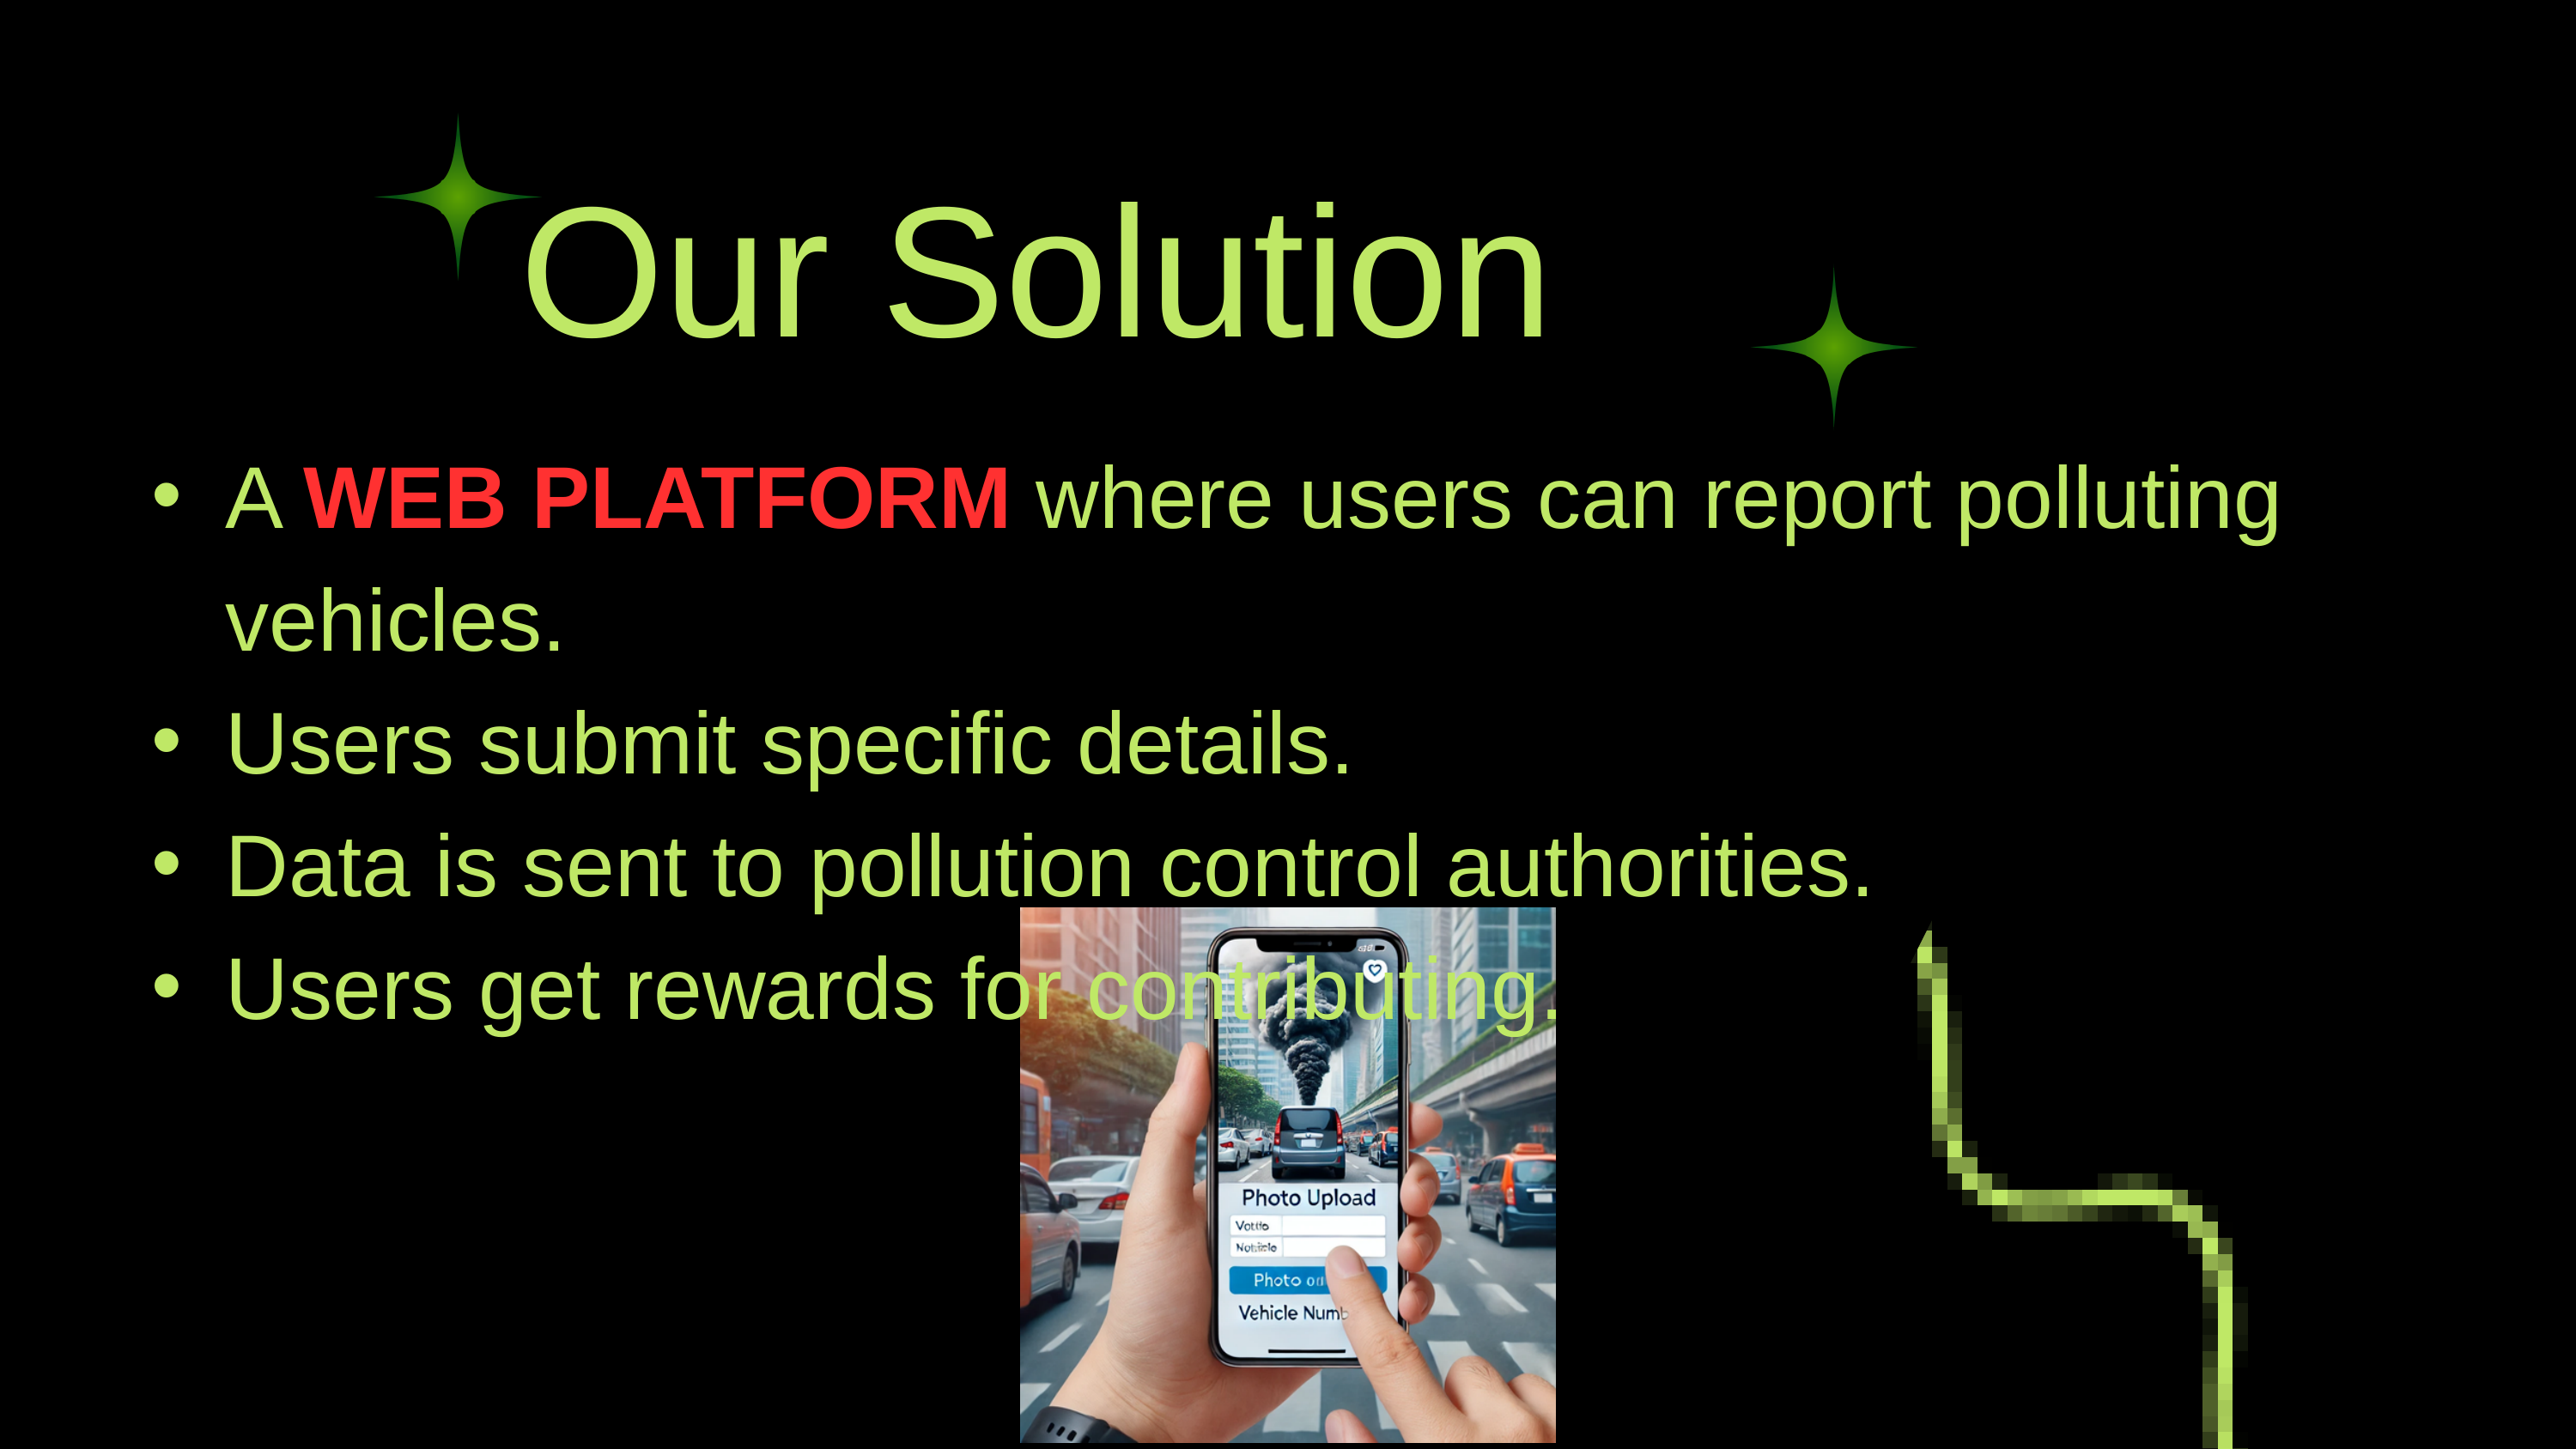

Our Solution

A WEB PLATFORM where users can report polluting vehicles.
Users submit specific details.
Data is sent to pollution control authorities.
Users get rewards for contributing.